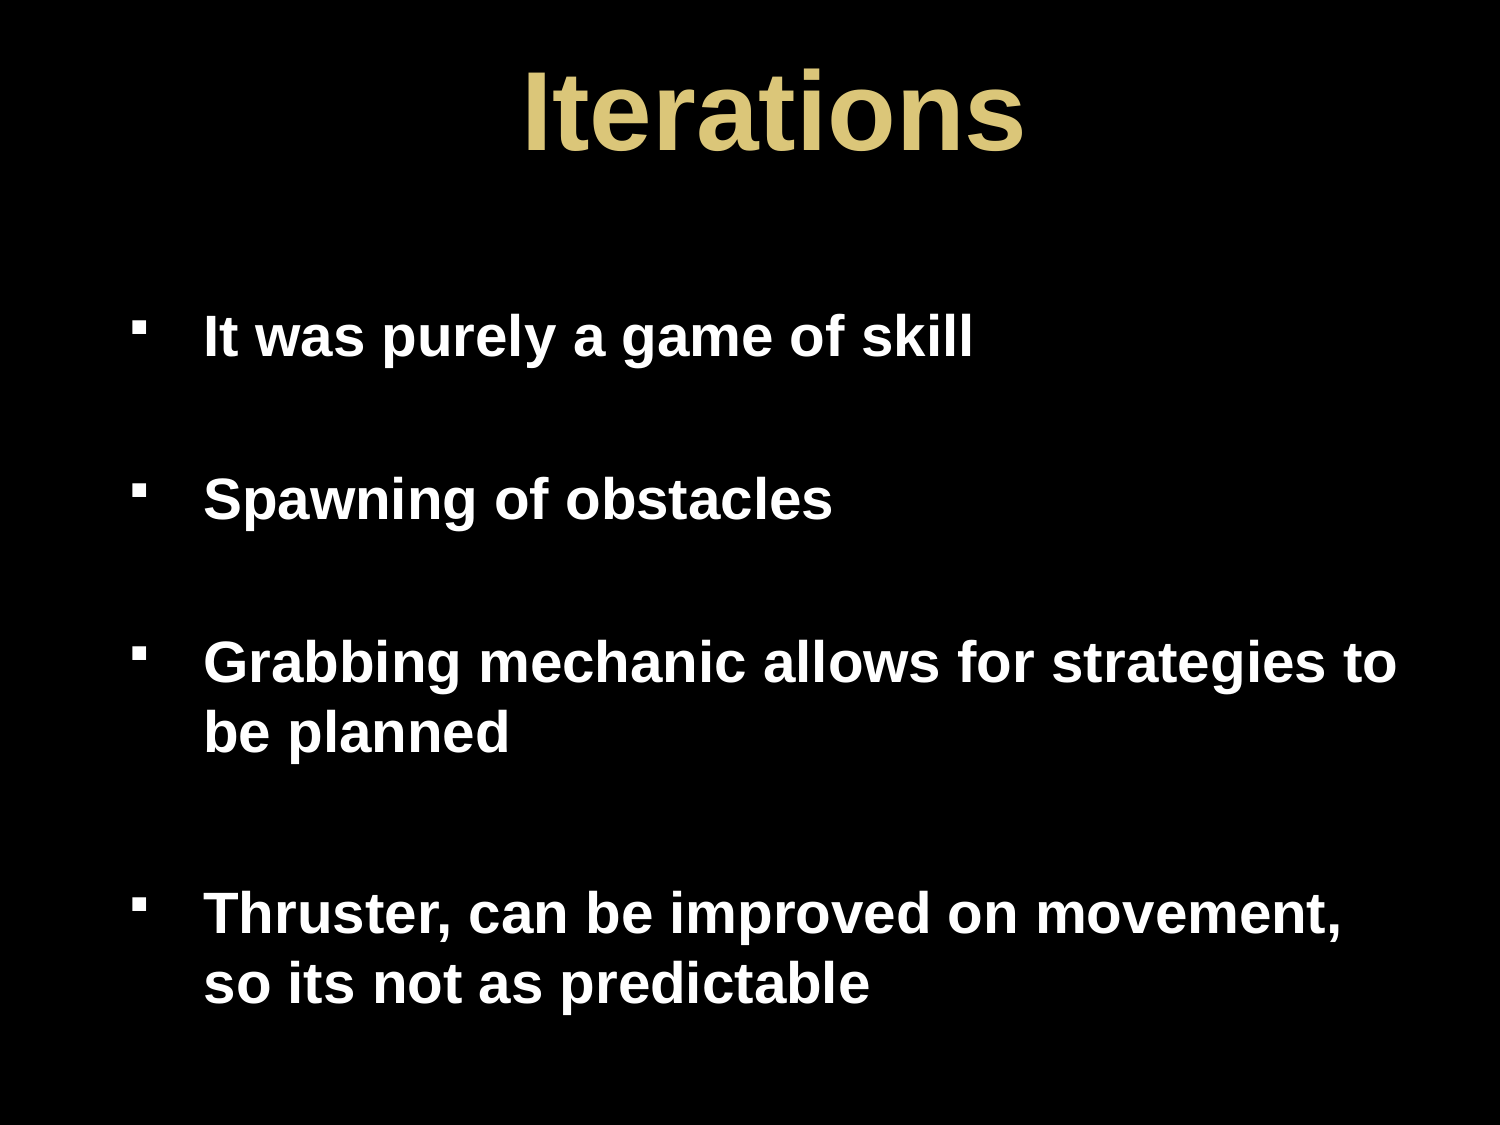

# Iterations
It was purely a game of skill

Spawning of obstacles

Grabbing mechanic allows for strategies to be planned

Thruster, can be improved on movement, so its not as predictable